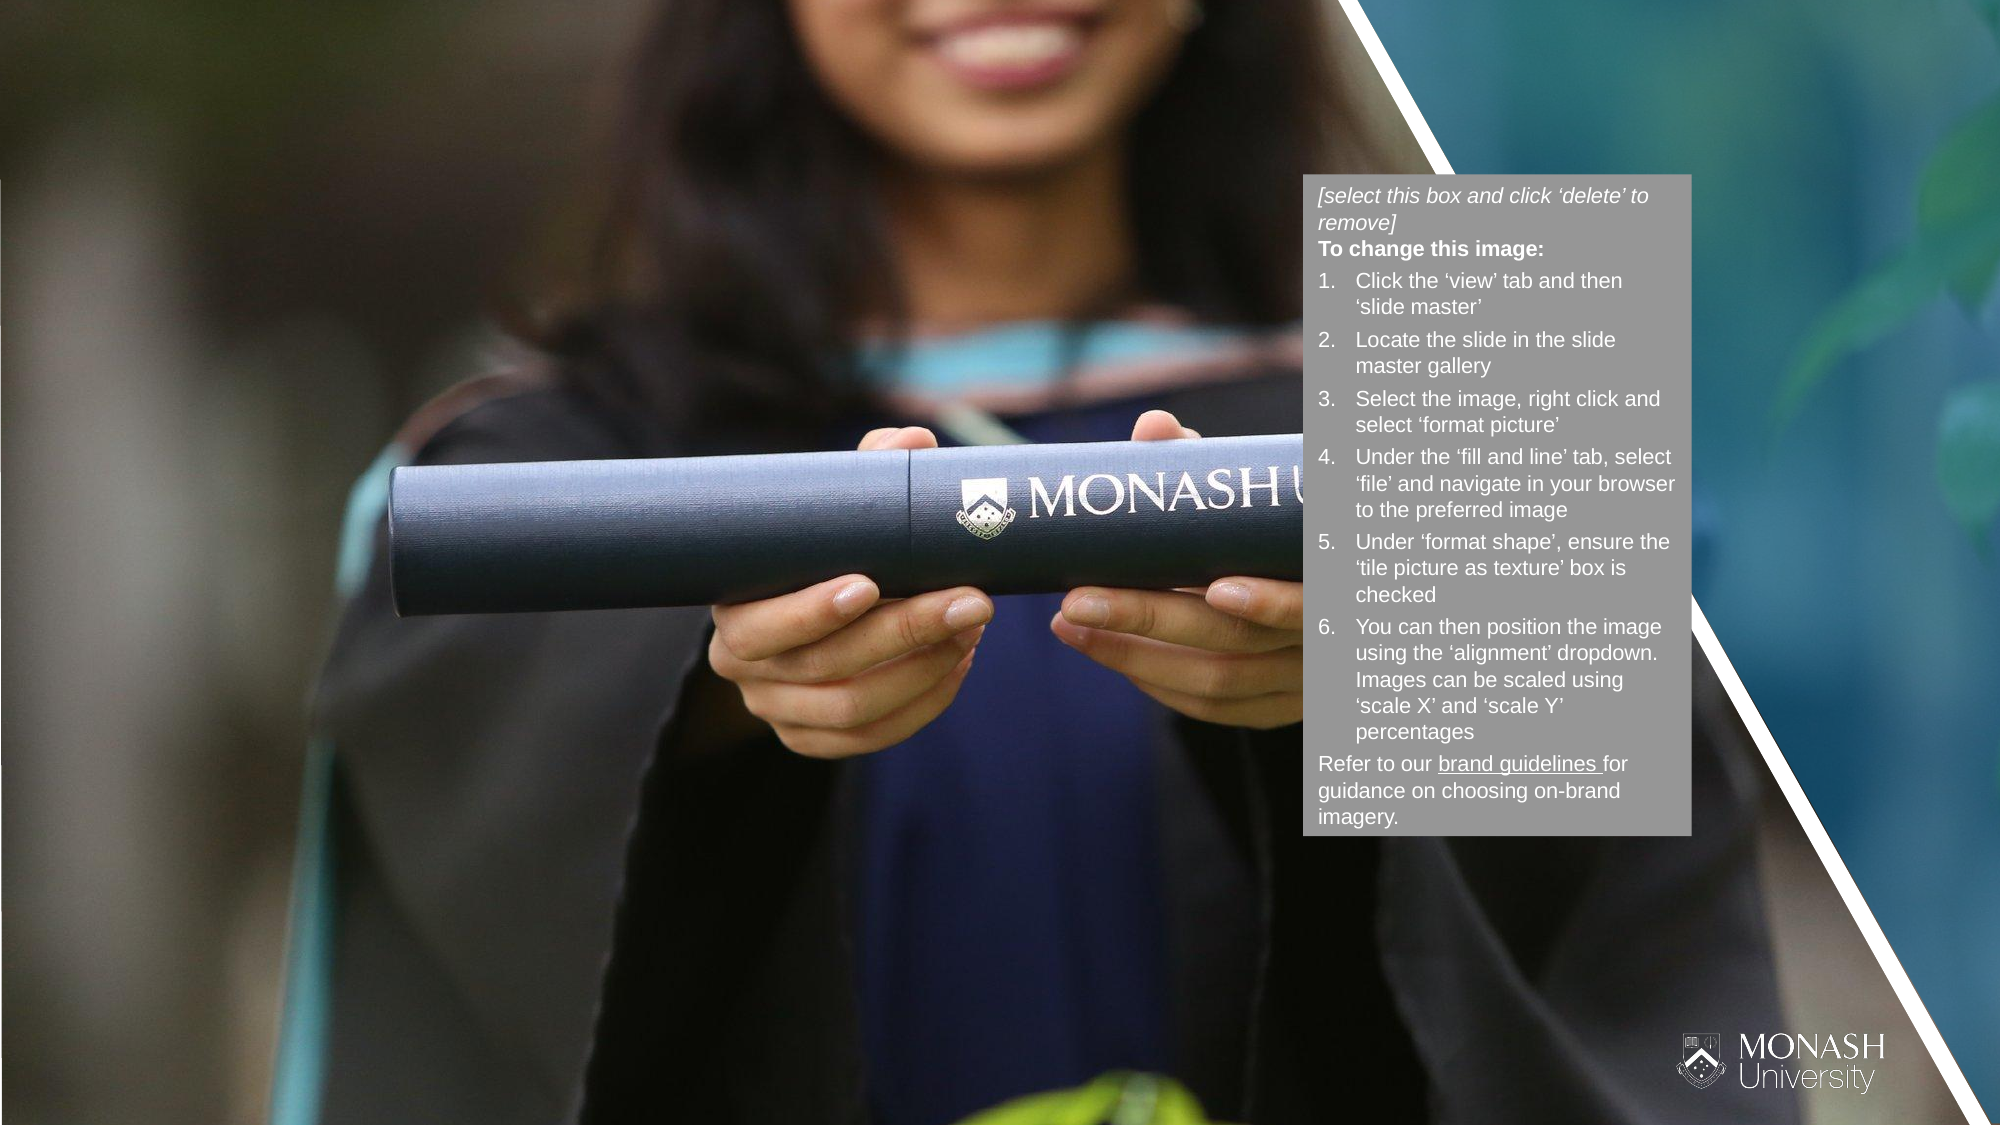

[select this box and click ‘delete’ to remove]
To change this image:
Click the ‘view’ tab and then ‘slide master’
Locate the slide in the slide master gallery
Select the image, right click and select ‘format picture’
Under the ‘fill and line’ tab, select ‘file’ and navigate in your browser to the preferred image
Under ‘format shape’, ensure the ‘tile picture as texture’ box is checked
You can then position the image using the ‘alignment’ dropdown. Images can be scaled using ‘scale X’ and ‘scale Y’ percentages
Refer to our brand guidelines for guidance on choosing on-brand imagery.